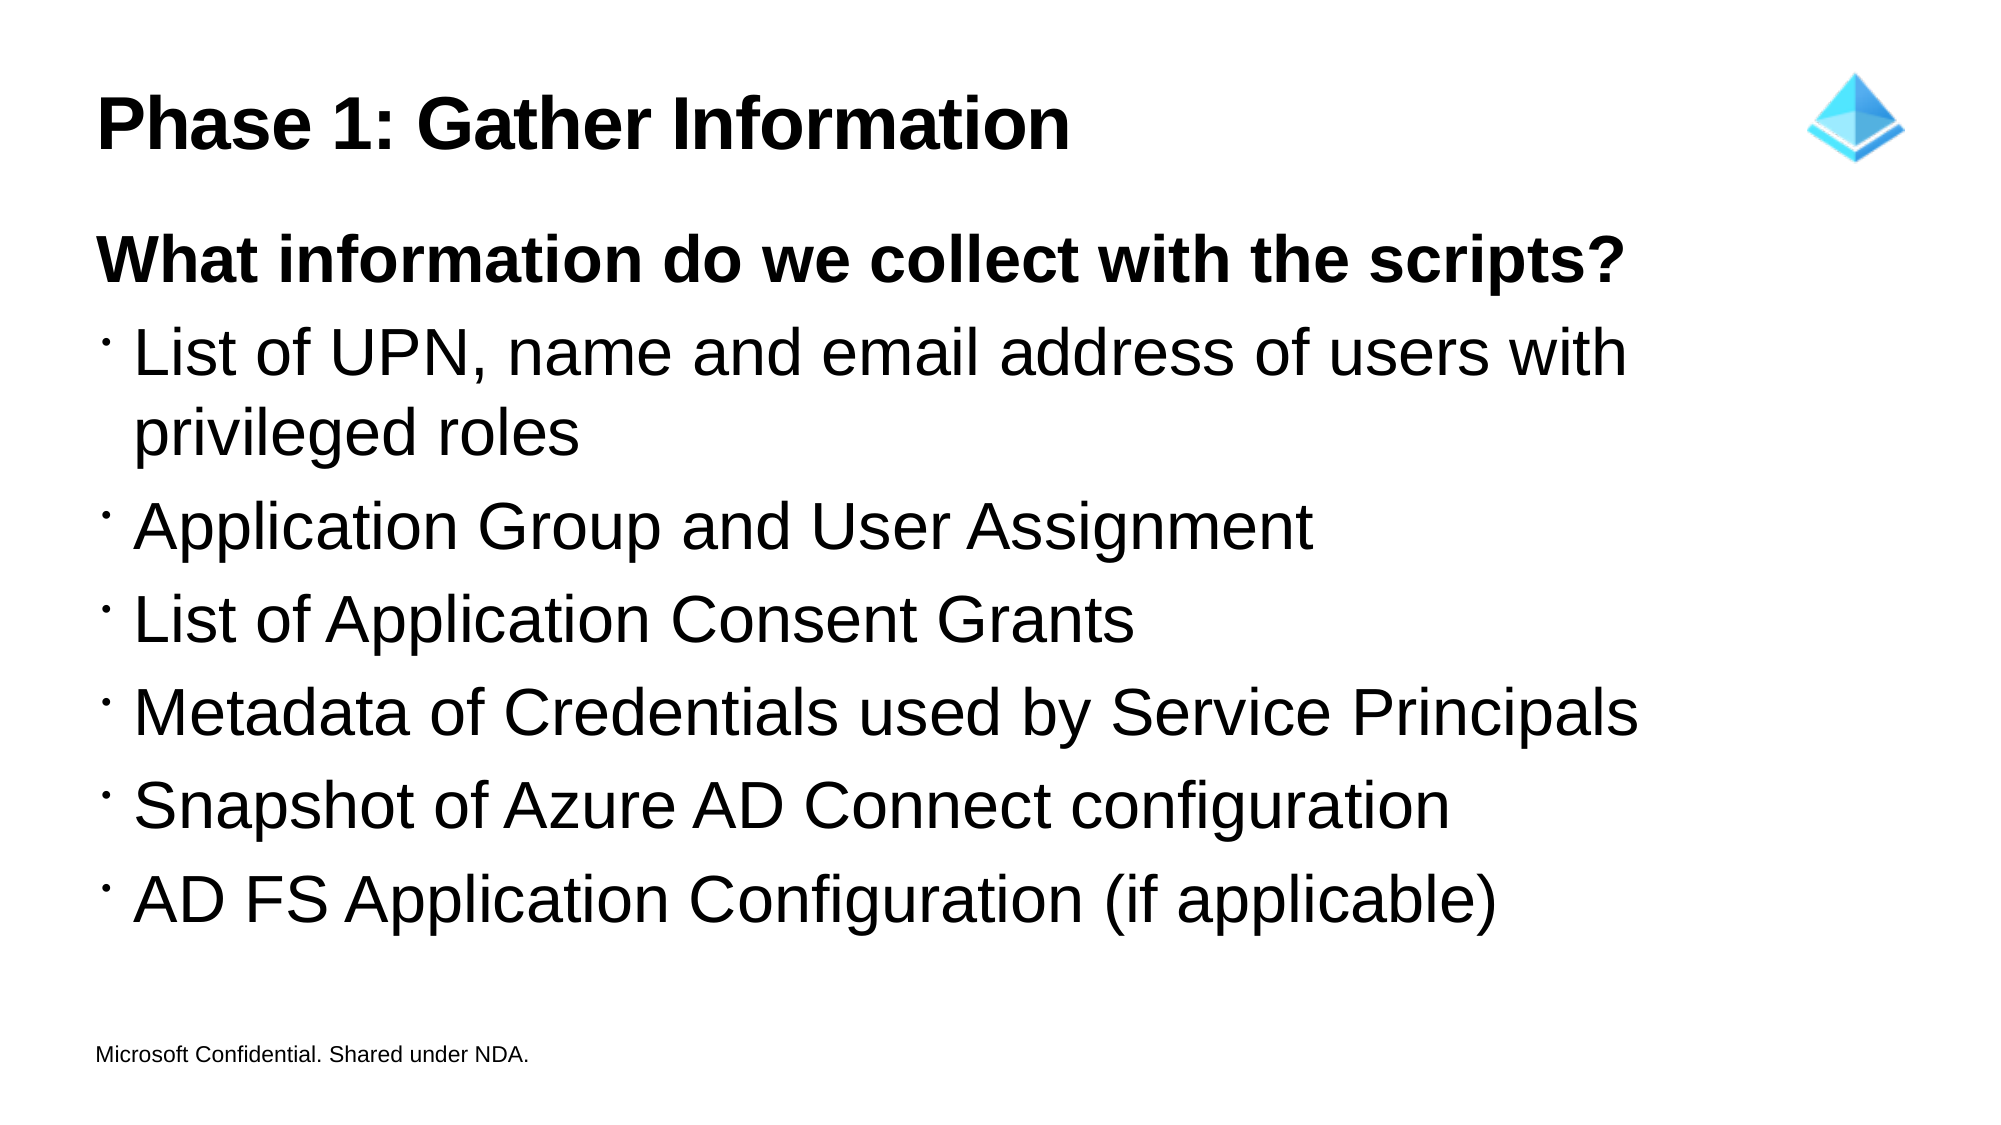

# Phase 1: Gather Information
What information do we collect with the scripts?
List of UPN, name and email address of users with privileged roles
Application Group and User Assignment
List of Application Consent Grants
Metadata of Credentials used by Service Principals
Snapshot of Azure AD Connect configuration
AD FS Application Configuration (if applicable)